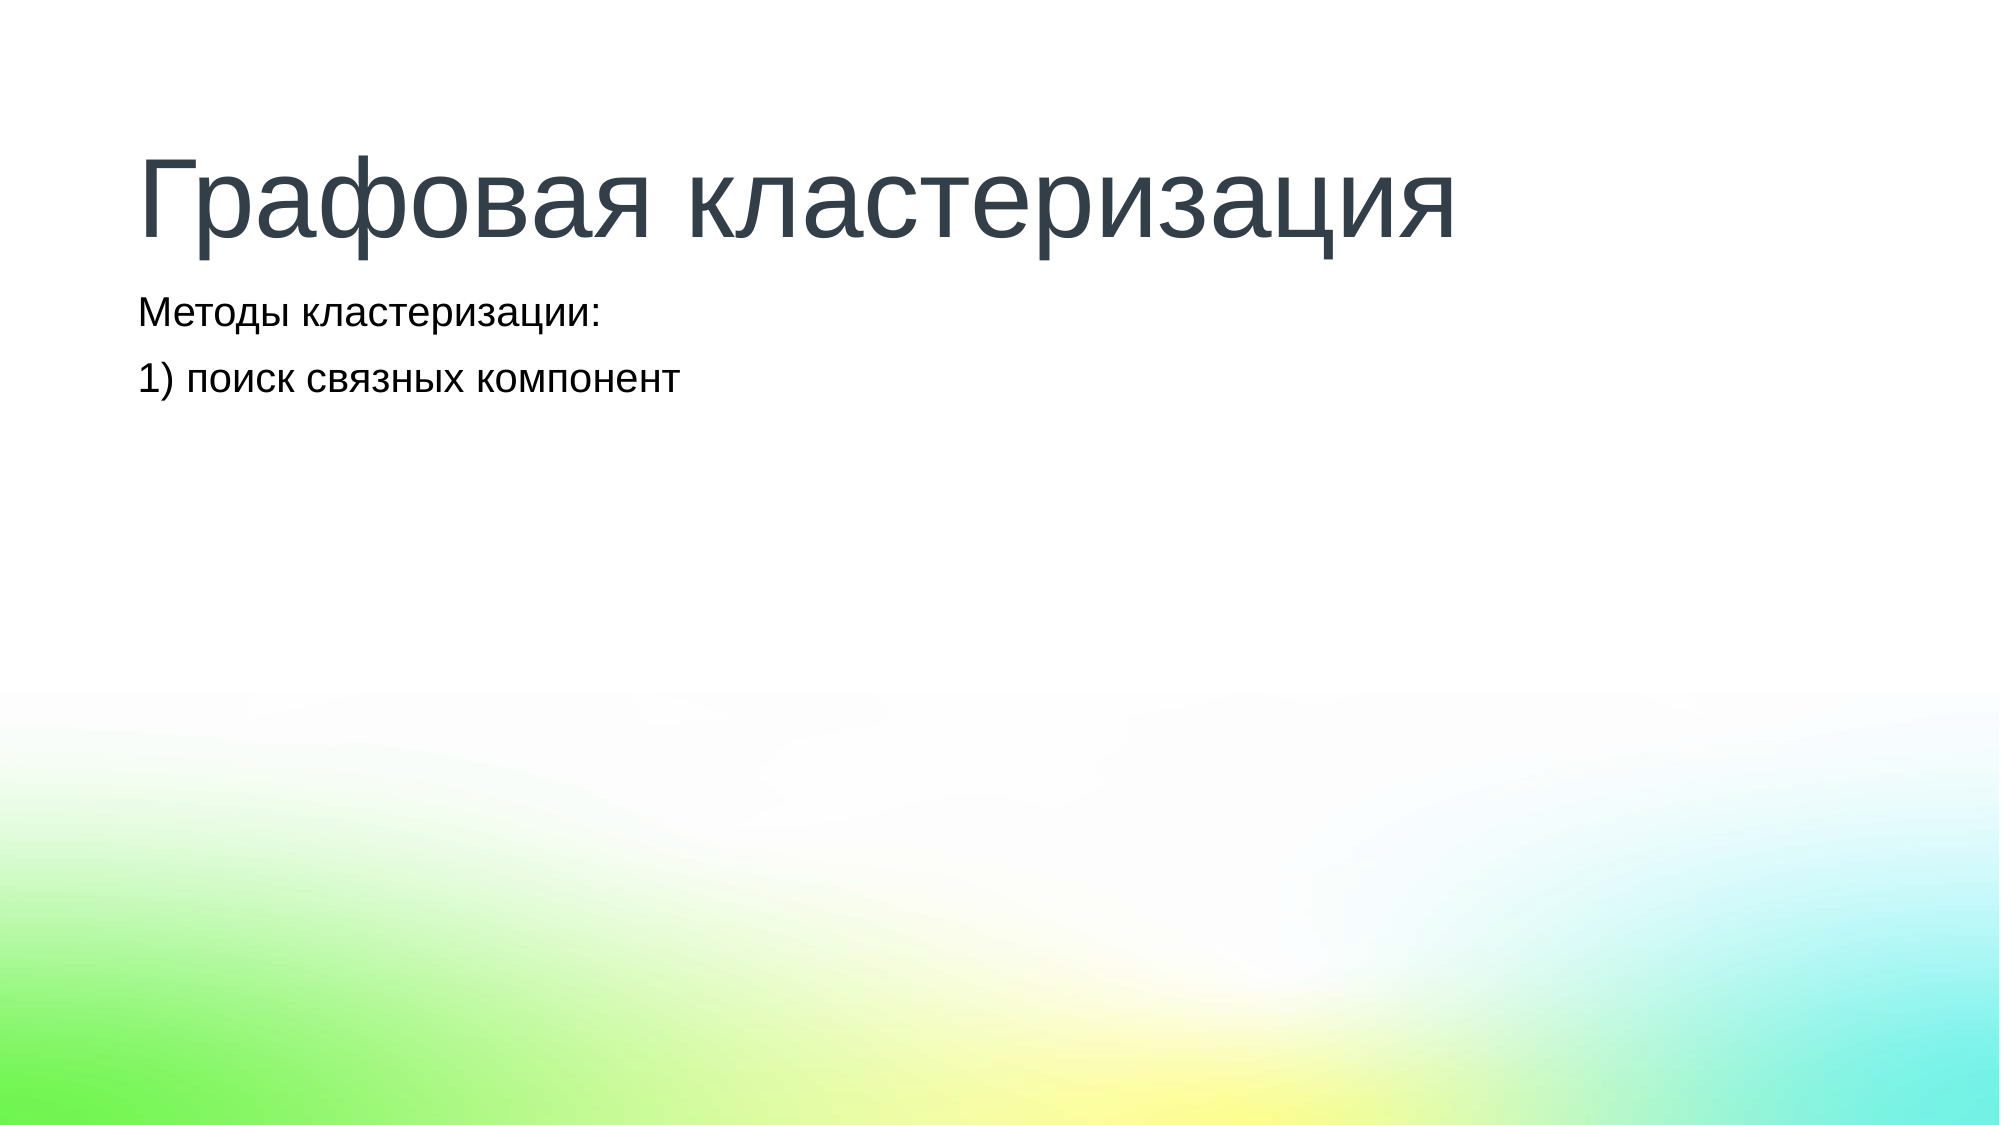

Графовая кластеризация
Методы кластеризации:
1) поиск связных компонент